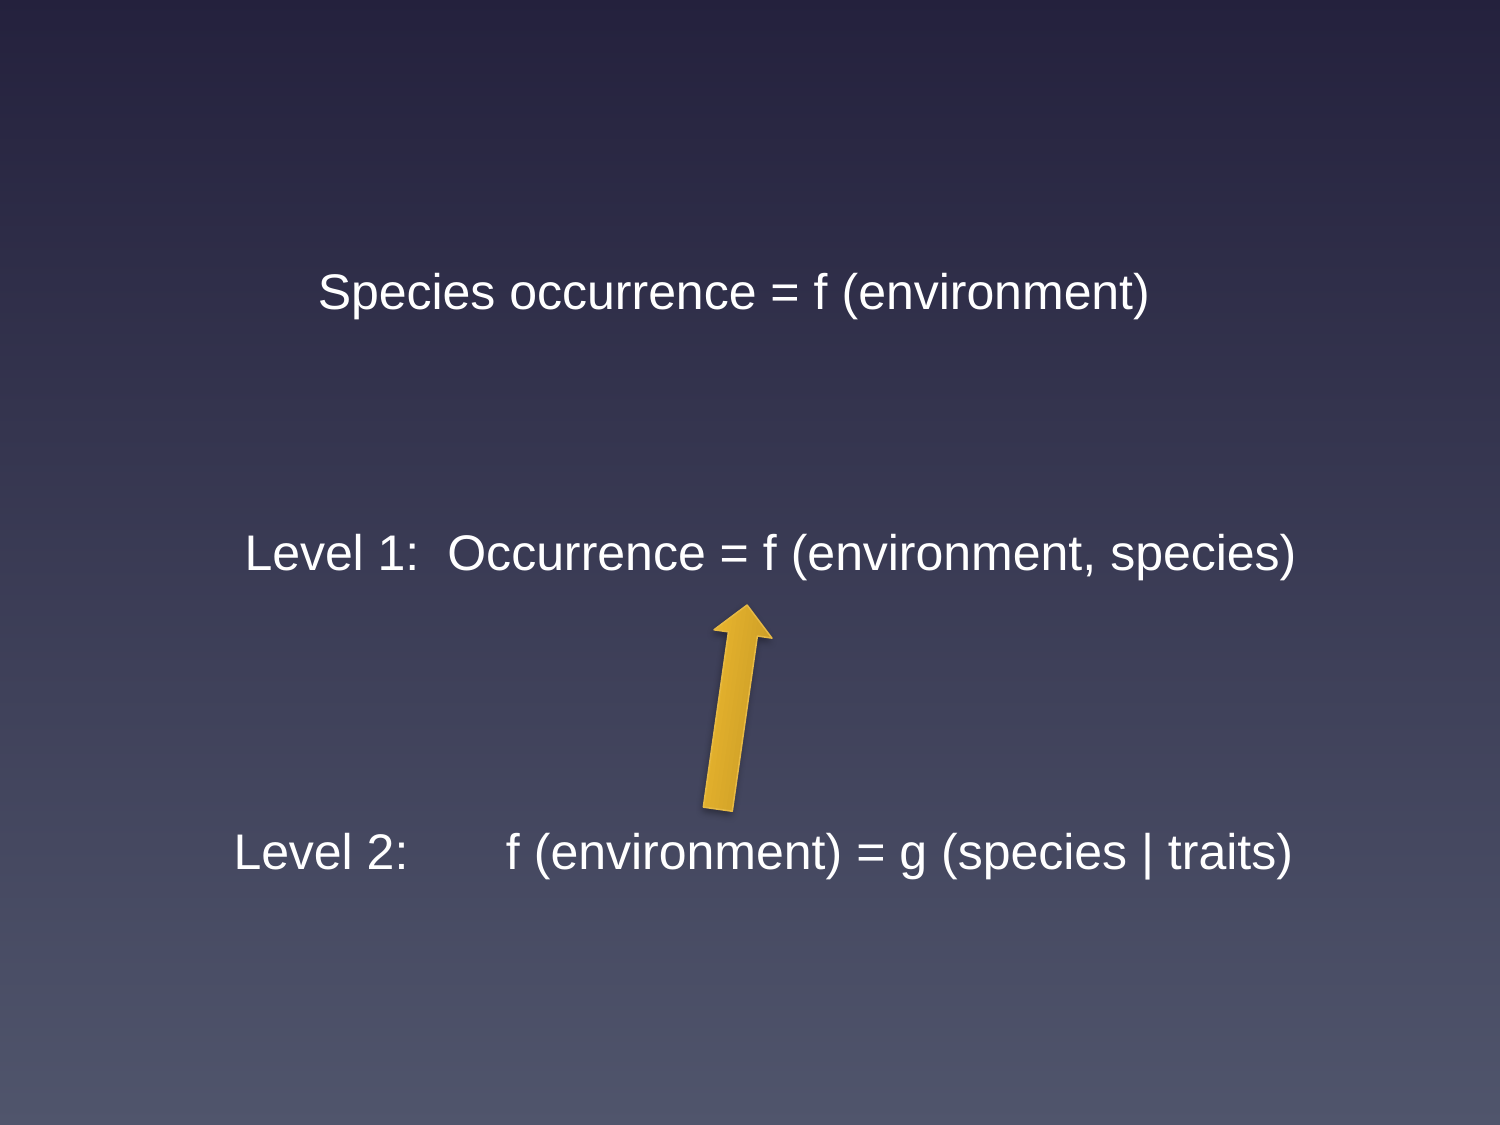

Species occurrence = f (environment)
Level 1:  Occurrence = f (environment, species)

Level 2:       f (environment) = g (species | traits)